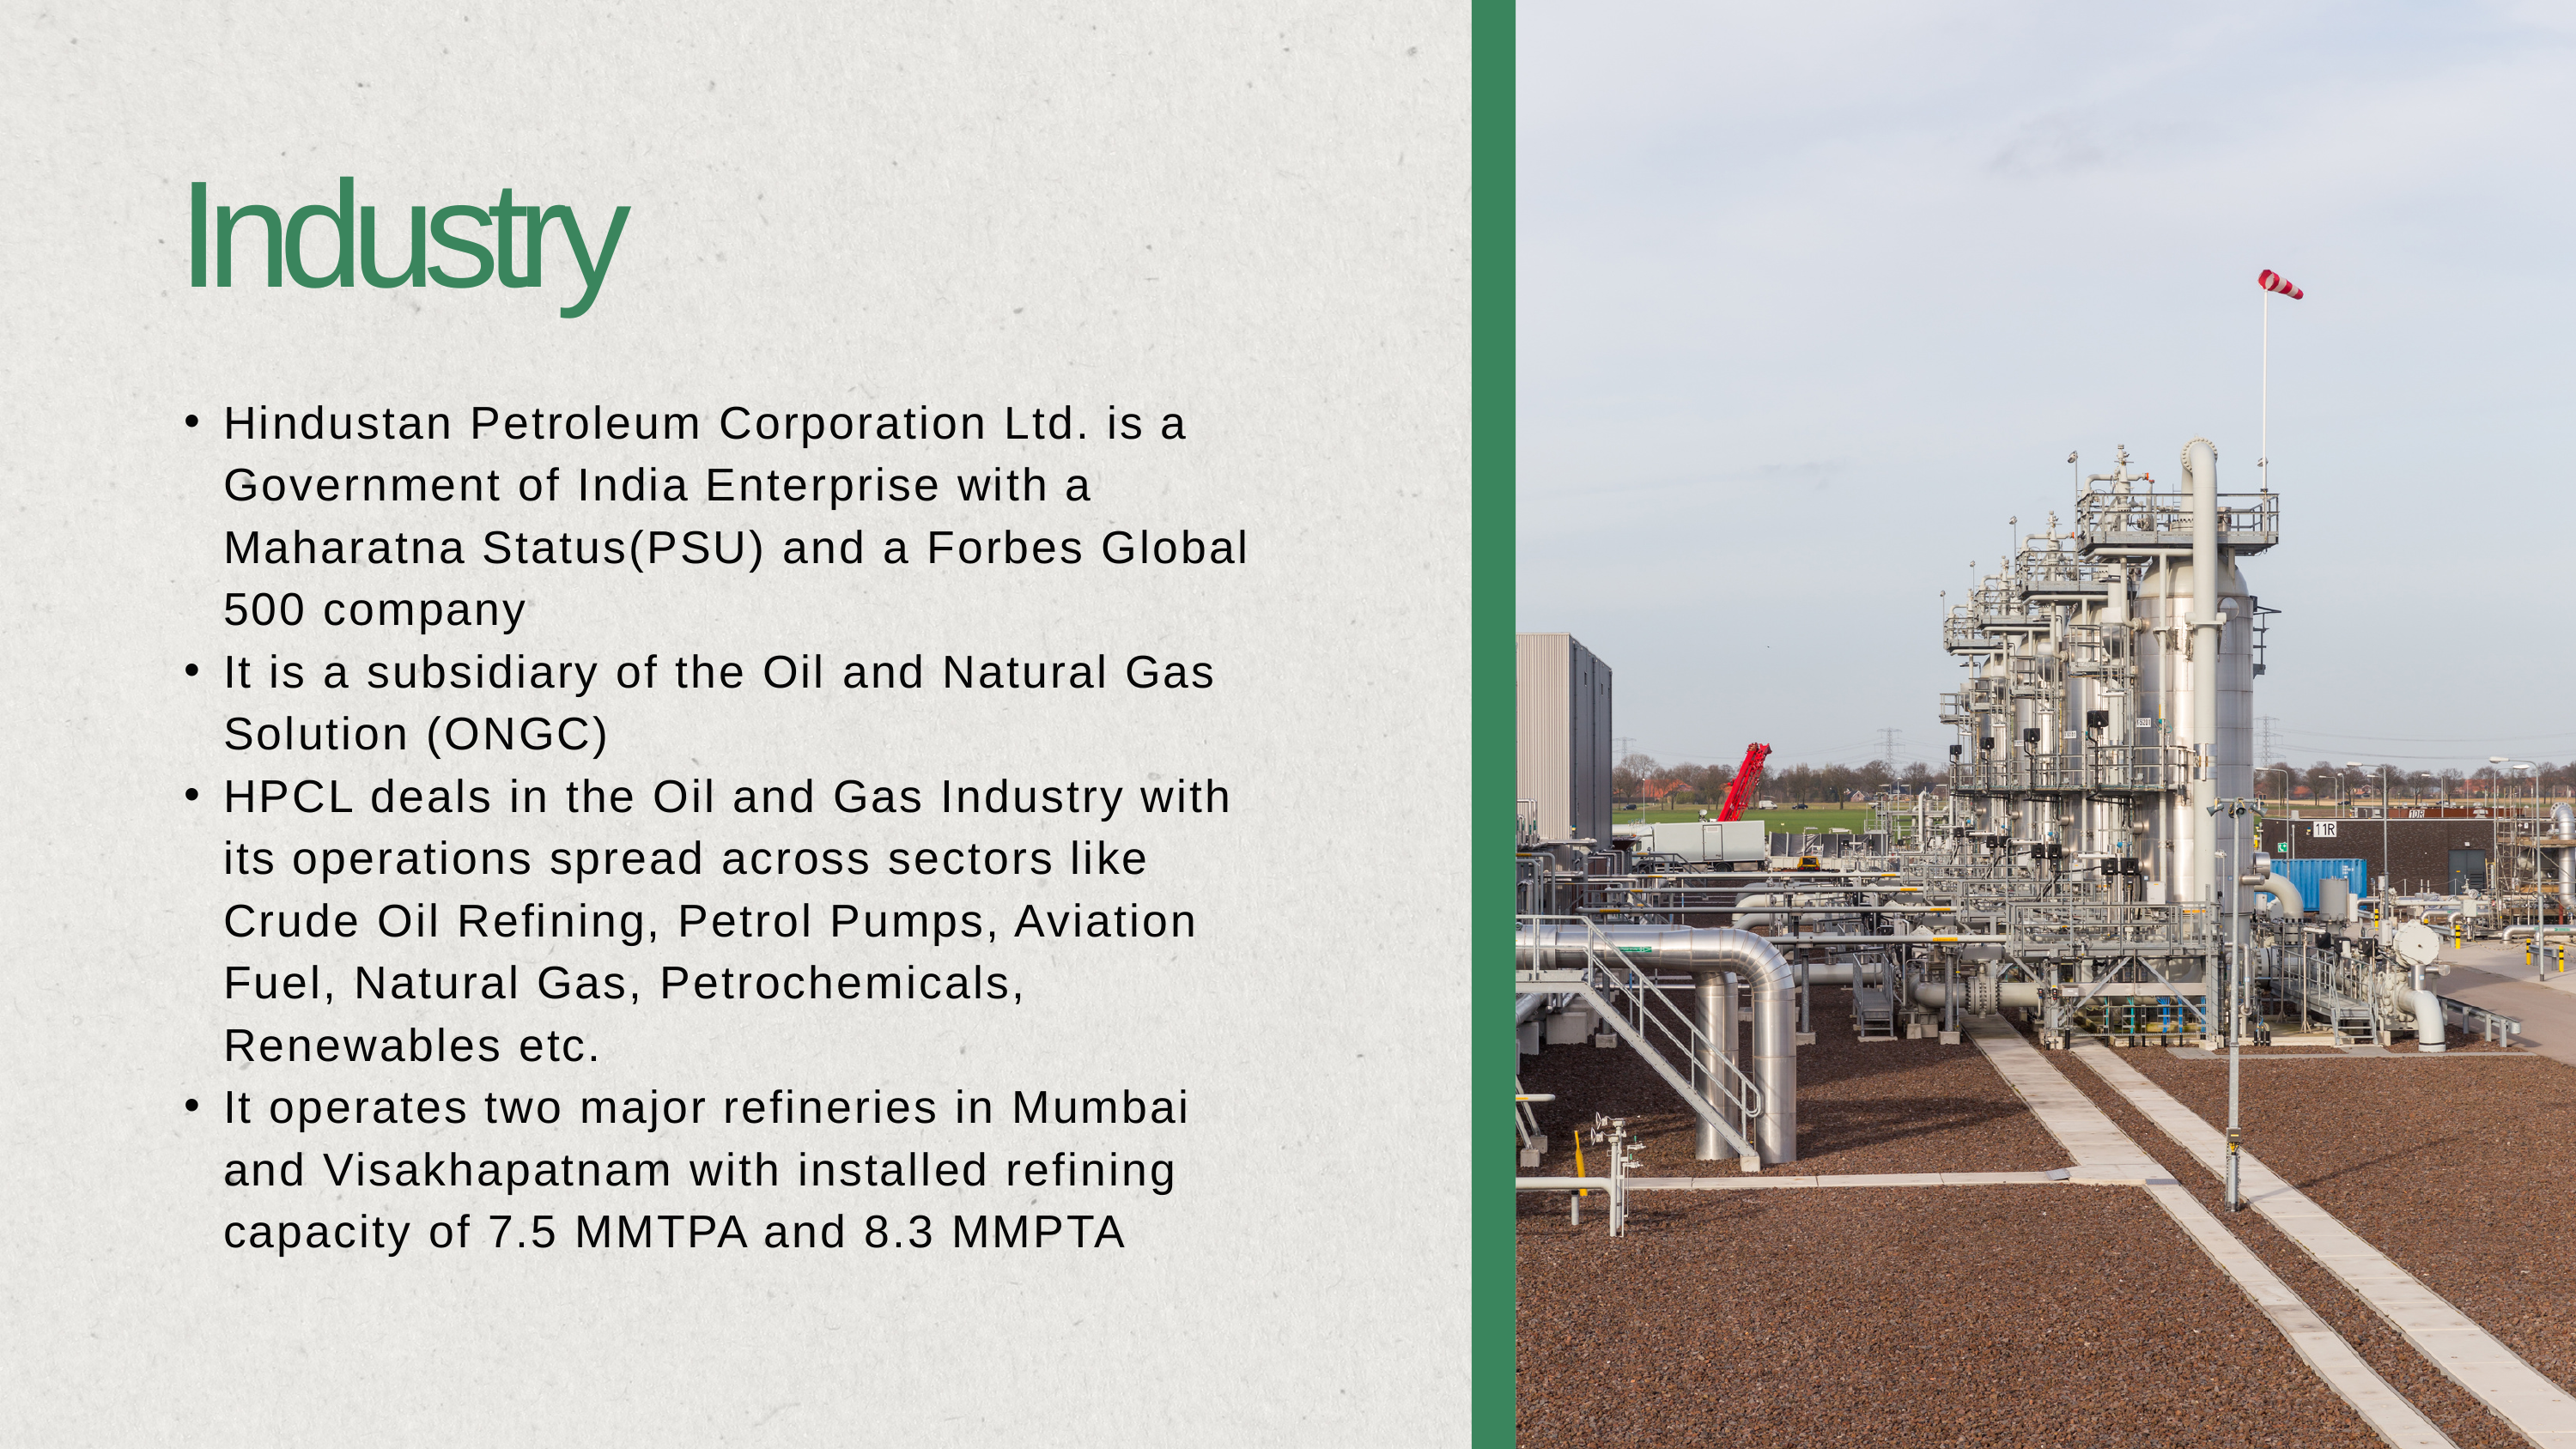

Industry
Hindustan Petroleum Corporation Ltd. is a Government of India Enterprise with a Maharatna Status(PSU) and a Forbes Global 500 company
It is a subsidiary of the Oil and Natural Gas Solution (ONGC)
HPCL deals in the Oil and Gas Industry with its operations spread across sectors like Crude Oil Refining, Petrol Pumps, Aviation Fuel, Natural Gas, Petrochemicals, Renewables etc.
It operates two major refineries in Mumbai and Visakhapatnam with installed refining capacity of 7.5 MMTPA and 8.3 MMPTA